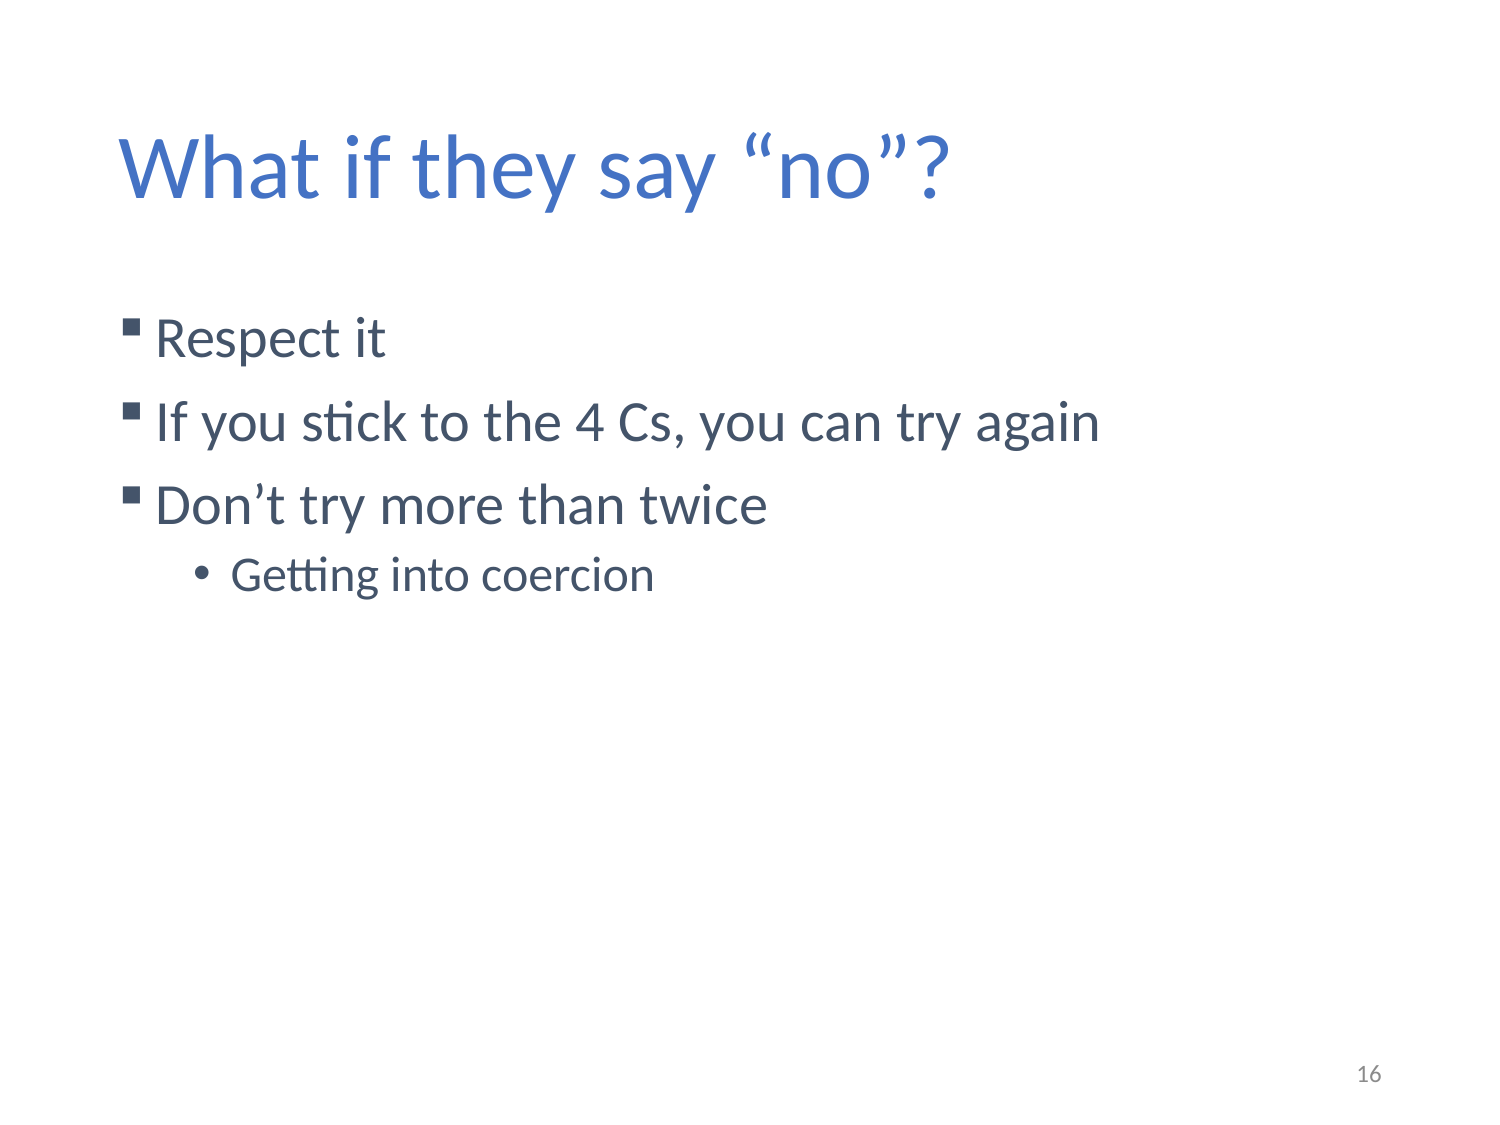

# What if they say “no”?
Respect it
If you stick to the 4 Cs, you can try again
Don’t try more than twice
Getting into coercion
16